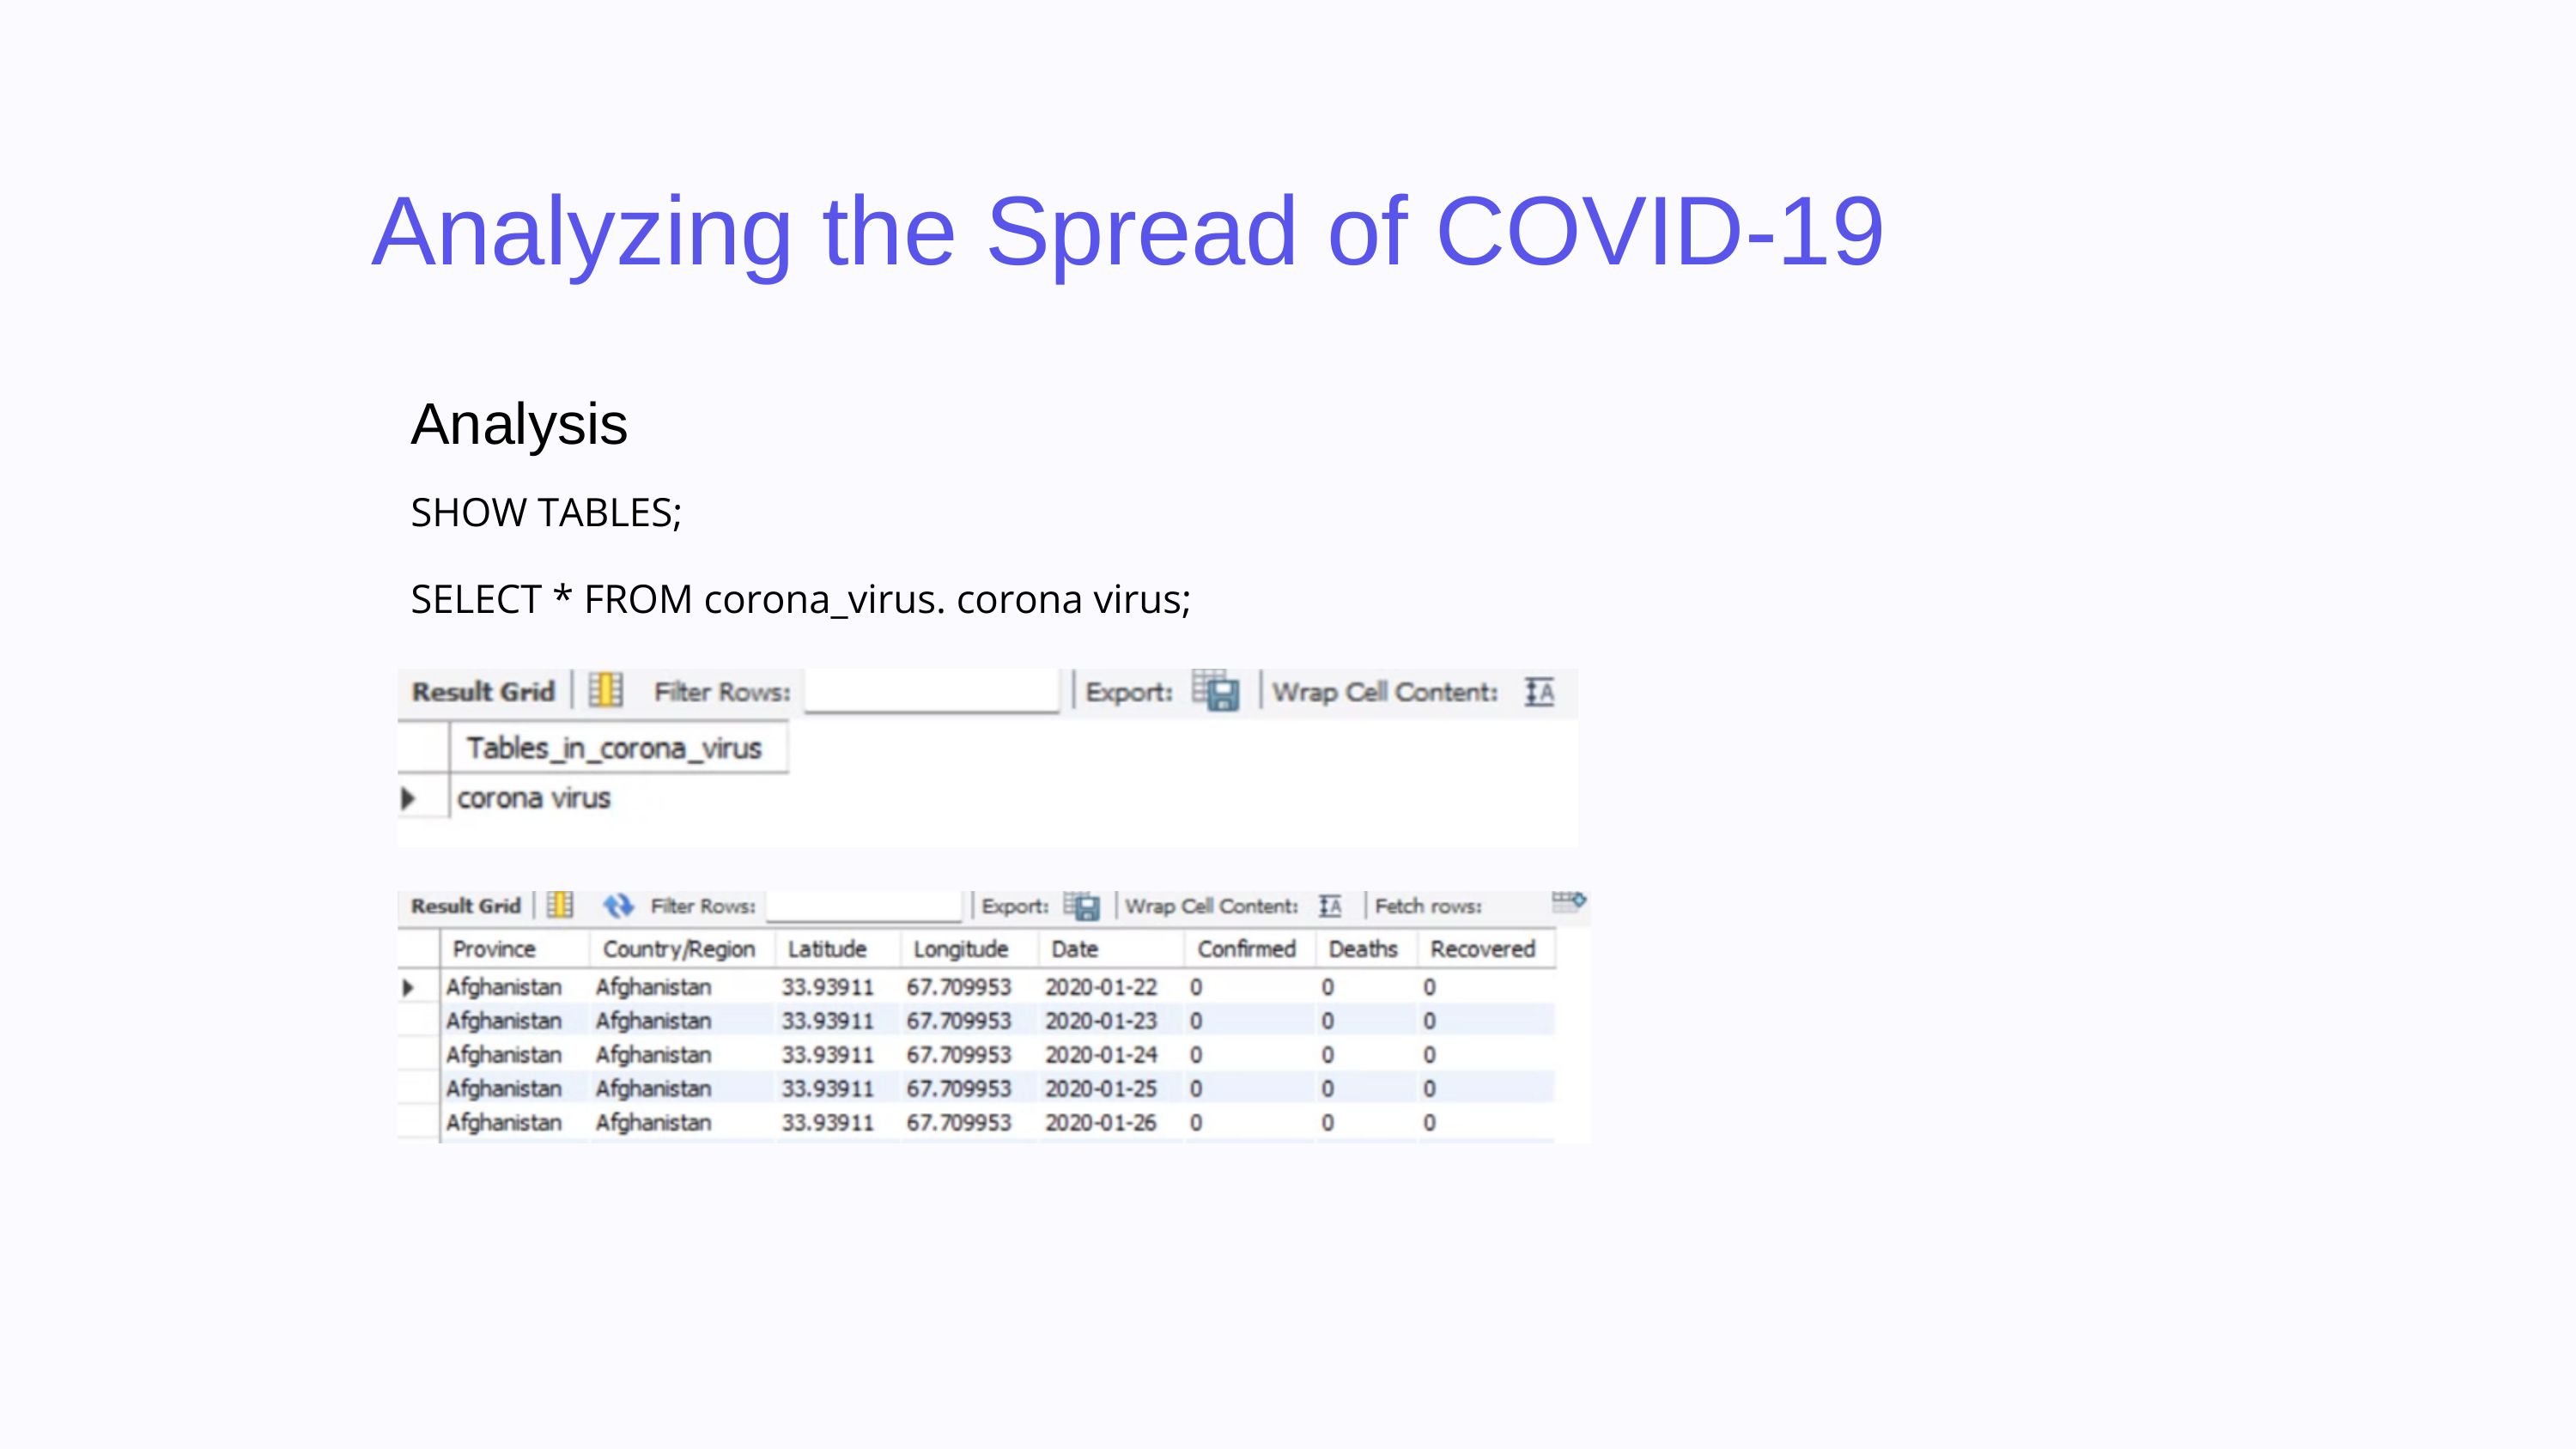

Analyzing the Spread of COVID-19

Analysis
SHOW TABLES;
SELECT * FROM corona_virus. corona virus;